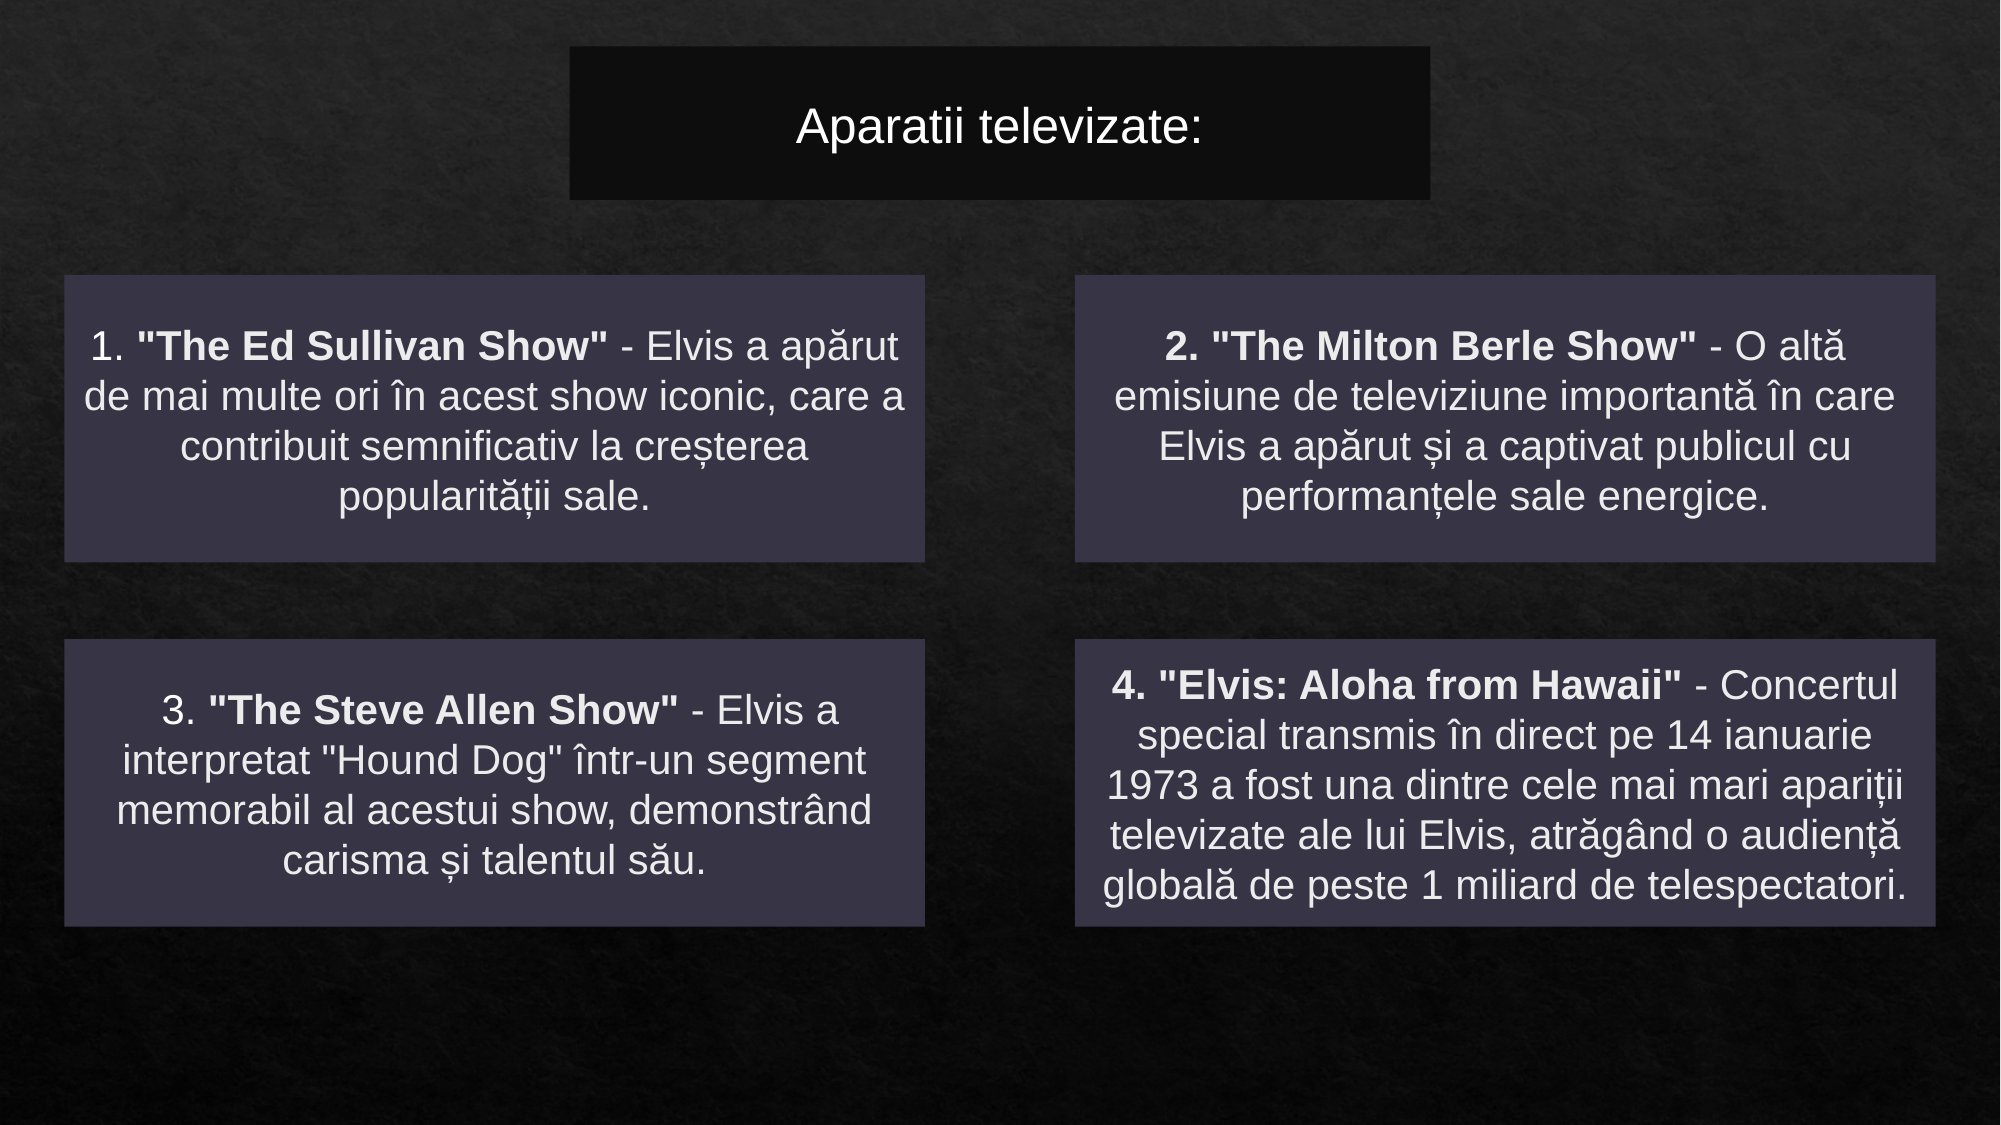

Aparatii televizate:
2. "The Milton Berle Show" - O altă emisiune de televiziune importantă în care Elvis a apărut și a captivat publicul cu performanțele sale energice.
1. "The Ed Sullivan Show" - Elvis a apărut de mai multe ori în acest show iconic, care a contribuit semnificativ la creșterea popularității sale.
 3. "The Steve Allen Show" - Elvis a interpretat "Hound Dog" într-un segment memorabil al acestui show, demonstrând carisma și talentul său.
4. "Elvis: Aloha from Hawaii" - Concertul special transmis în direct pe 14 ianuarie 1973 a fost una dintre cele mai mari apariții televizate ale lui Elvis, atrăgând o audiență globală de peste 1 miliard de telespectatori.